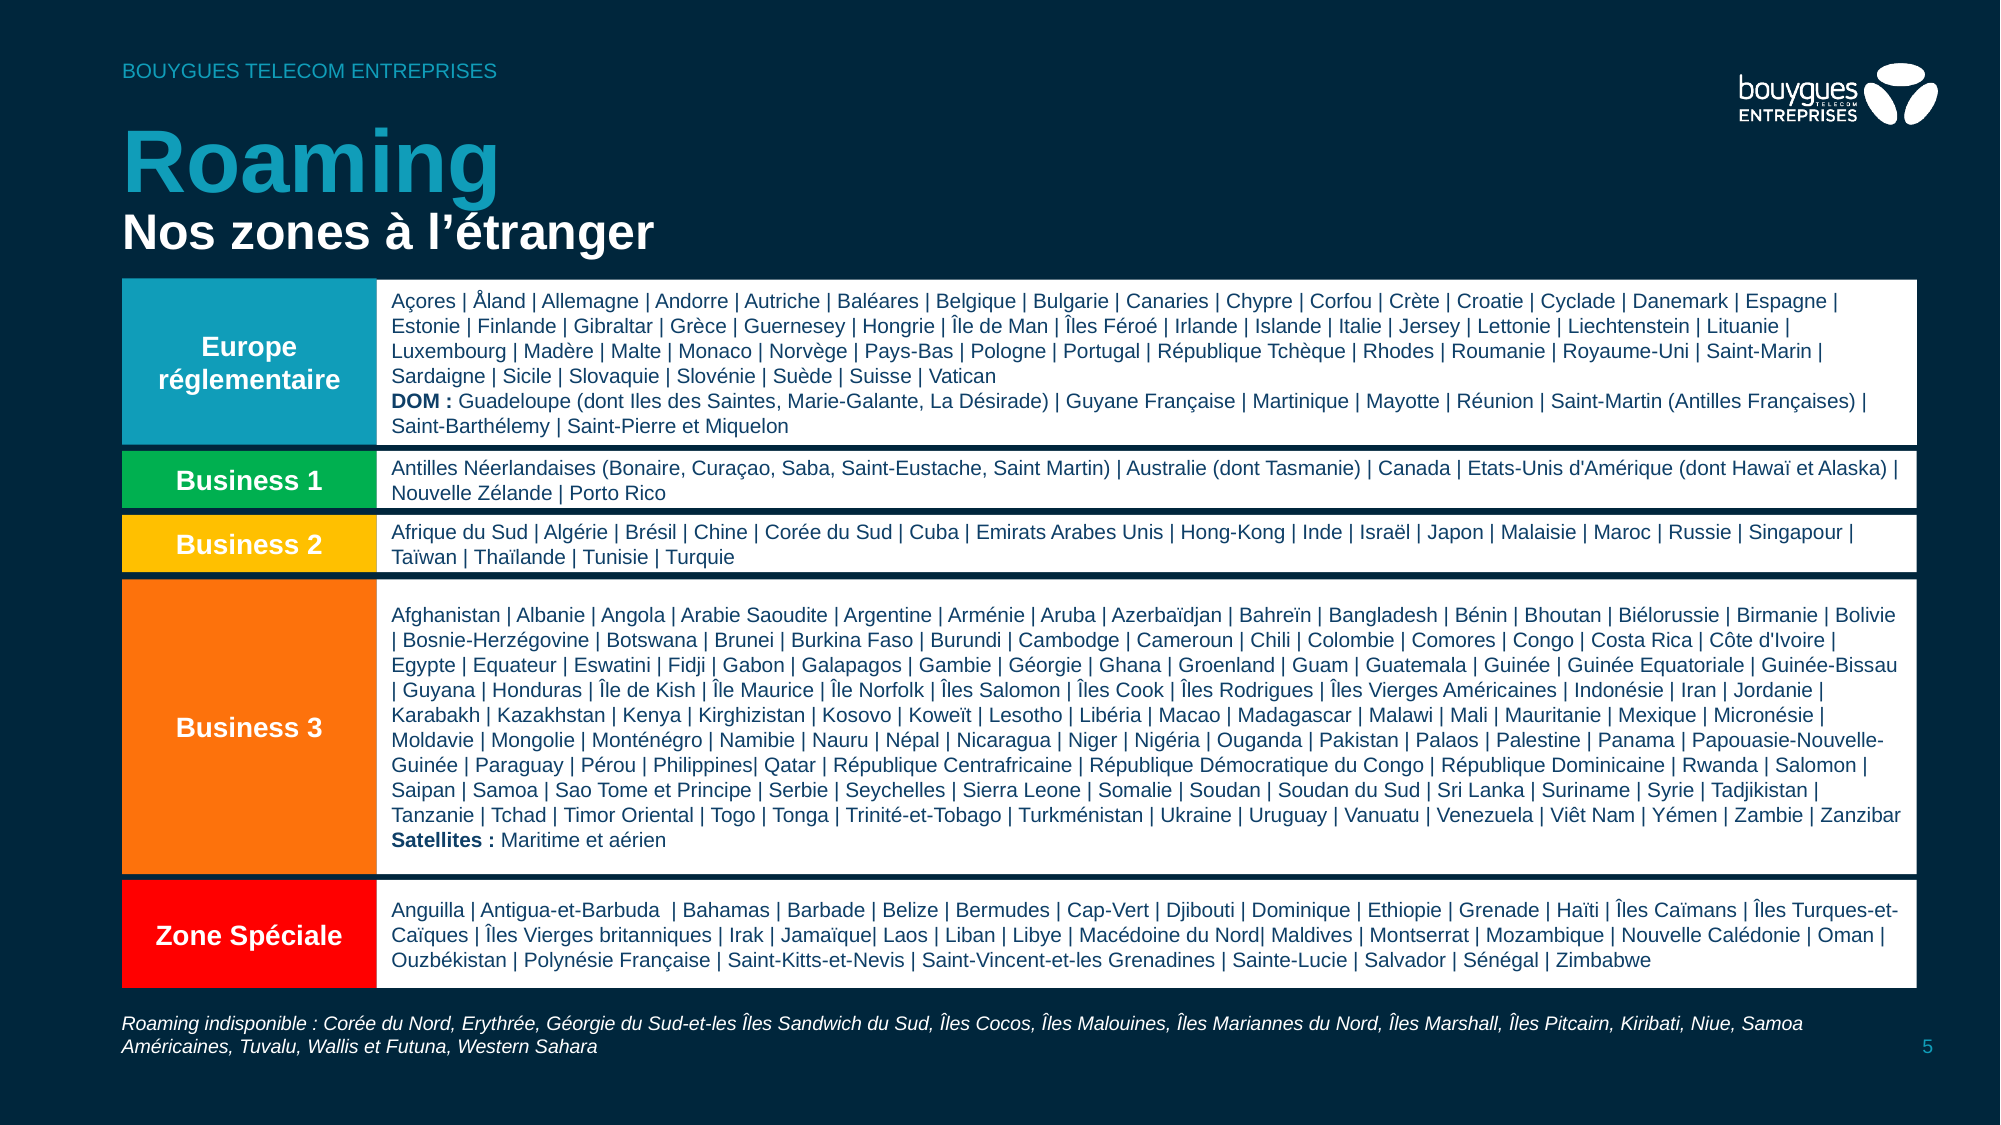

BOUYGUES TELECOM ENTREPRISES
# Roaming Nos zones à l’étranger
Europe réglementaire
Açores | Åland | Allemagne | Andorre | Autriche | Baléares | Belgique | Bulgarie | Canaries | Chypre | Corfou | Crète | Croatie | Cyclade | Danemark | Espagne | Estonie | Finlande | Gibraltar | Grèce | Guernesey | Hongrie | Île de Man | Îles Féroé | Irlande | Islande | Italie | Jersey | Lettonie | Liechtenstein | Lituanie | Luxembourg | Madère | Malte | Monaco | Norvège | Pays-Bas | Pologne | Portugal | République Tchèque | Rhodes | Roumanie | Royaume-Uni | Saint-Marin | Sardaigne | Sicile | Slovaquie | Slovénie | Suède | Suisse | Vatican
DOM : Guadeloupe (dont Iles des Saintes, Marie-Galante, La Désirade) | Guyane Française | Martinique | Mayotte | Réunion | Saint-Martin (Antilles Françaises) | Saint-Barthélemy | Saint-Pierre et Miquelon
Business 1
Antilles Néerlandaises (Bonaire, Curaçao, Saba, Saint-Eustache, Saint Martin) | Australie (dont Tasmanie) | Canada | Etats-Unis d'Amérique (dont Hawaï et Alaska) | Nouvelle Zélande | Porto Rico
Business 2
Afrique du Sud | Algérie | Brésil | Chine | Corée du Sud | Cuba | Emirats Arabes Unis | Hong-Kong | Inde | Israël | Japon | Malaisie | Maroc | Russie | Singapour | Taïwan | Thaïlande | Tunisie | Turquie
Business 3
Afghanistan | Albanie | Angola | Arabie Saoudite | Argentine | Arménie | Aruba | Azerbaïdjan | Bahreïn | Bangladesh | Bénin | Bhoutan | Biélorussie | Birmanie | Bolivie | Bosnie-Herzégovine | Botswana | Brunei | Burkina Faso | Burundi | Cambodge | Cameroun | Chili | Colombie | Comores | Congo | Costa Rica | Côte d'Ivoire | Egypte | Equateur | Eswatini | Fidji | Gabon | Galapagos | Gambie | Géorgie | Ghana | Groenland | Guam | Guatemala | Guinée | Guinée Equatoriale | Guinée-Bissau | Guyana | Honduras | Île de Kish | Île Maurice | Île Norfolk | Îles Salomon | Îles Cook | Îles Rodrigues | Îles Vierges Américaines | Indonésie | Iran | Jordanie | Karabakh | Kazakhstan | Kenya | Kirghizistan | Kosovo | Koweït | Lesotho | Libéria | Macao | Madagascar | Malawi | Mali | Mauritanie | Mexique | Micronésie | Moldavie | Mongolie | Monténégro | Namibie | Nauru | Népal | Nicaragua | Niger | Nigéria | Ouganda | Pakistan | Palaos | Palestine | Panama | Papouasie-Nouvelle-Guinée | Paraguay | Pérou | Philippines| Qatar | République Centrafricaine | République Démocratique du Congo | République Dominicaine | Rwanda | Salomon | Saipan | Samoa | Sao Tome et Principe | Serbie | Seychelles | Sierra Leone | Somalie | Soudan | Soudan du Sud | Sri Lanka | Suriname | Syrie | Tadjikistan | Tanzanie | Tchad | Timor Oriental | Togo | Tonga | Trinité-et-Tobago | Turkménistan | Ukraine | Uruguay | Vanuatu | Venezuela | Viêt Nam | Yémen | Zambie | Zanzibar
Satellites : Maritime et aérien
Zone Spéciale
Anguilla | Antigua-et-Barbuda  | Bahamas | Barbade | Belize | Bermudes | Cap-Vert | Djibouti | Dominique | Ethiopie | Grenade | Haïti | Îles Caïmans | Îles Turques-et-Caïques | Îles Vierges britanniques | Irak | Jamaïque| Laos | Liban | Libye | Macédoine du Nord| Maldives | Montserrat | Mozambique | Nouvelle Calédonie | Oman | Ouzbékistan | Polynésie Française | Saint-Kitts-et-Nevis | Saint-Vincent-et-les Grenadines | Sainte-Lucie | Salvador | Sénégal | Zimbabwe
Roaming indisponible : Corée du Nord, Erythrée, Géorgie du Sud-et-les Îles Sandwich du Sud, Îles Cocos, Îles Malouines, Îles Mariannes du Nord, Îles Marshall, Îles Pitcairn, Kiribati, Niue, Samoa Américaines, Tuvalu, Wallis et Futuna, Western Sahara
5
émetteur